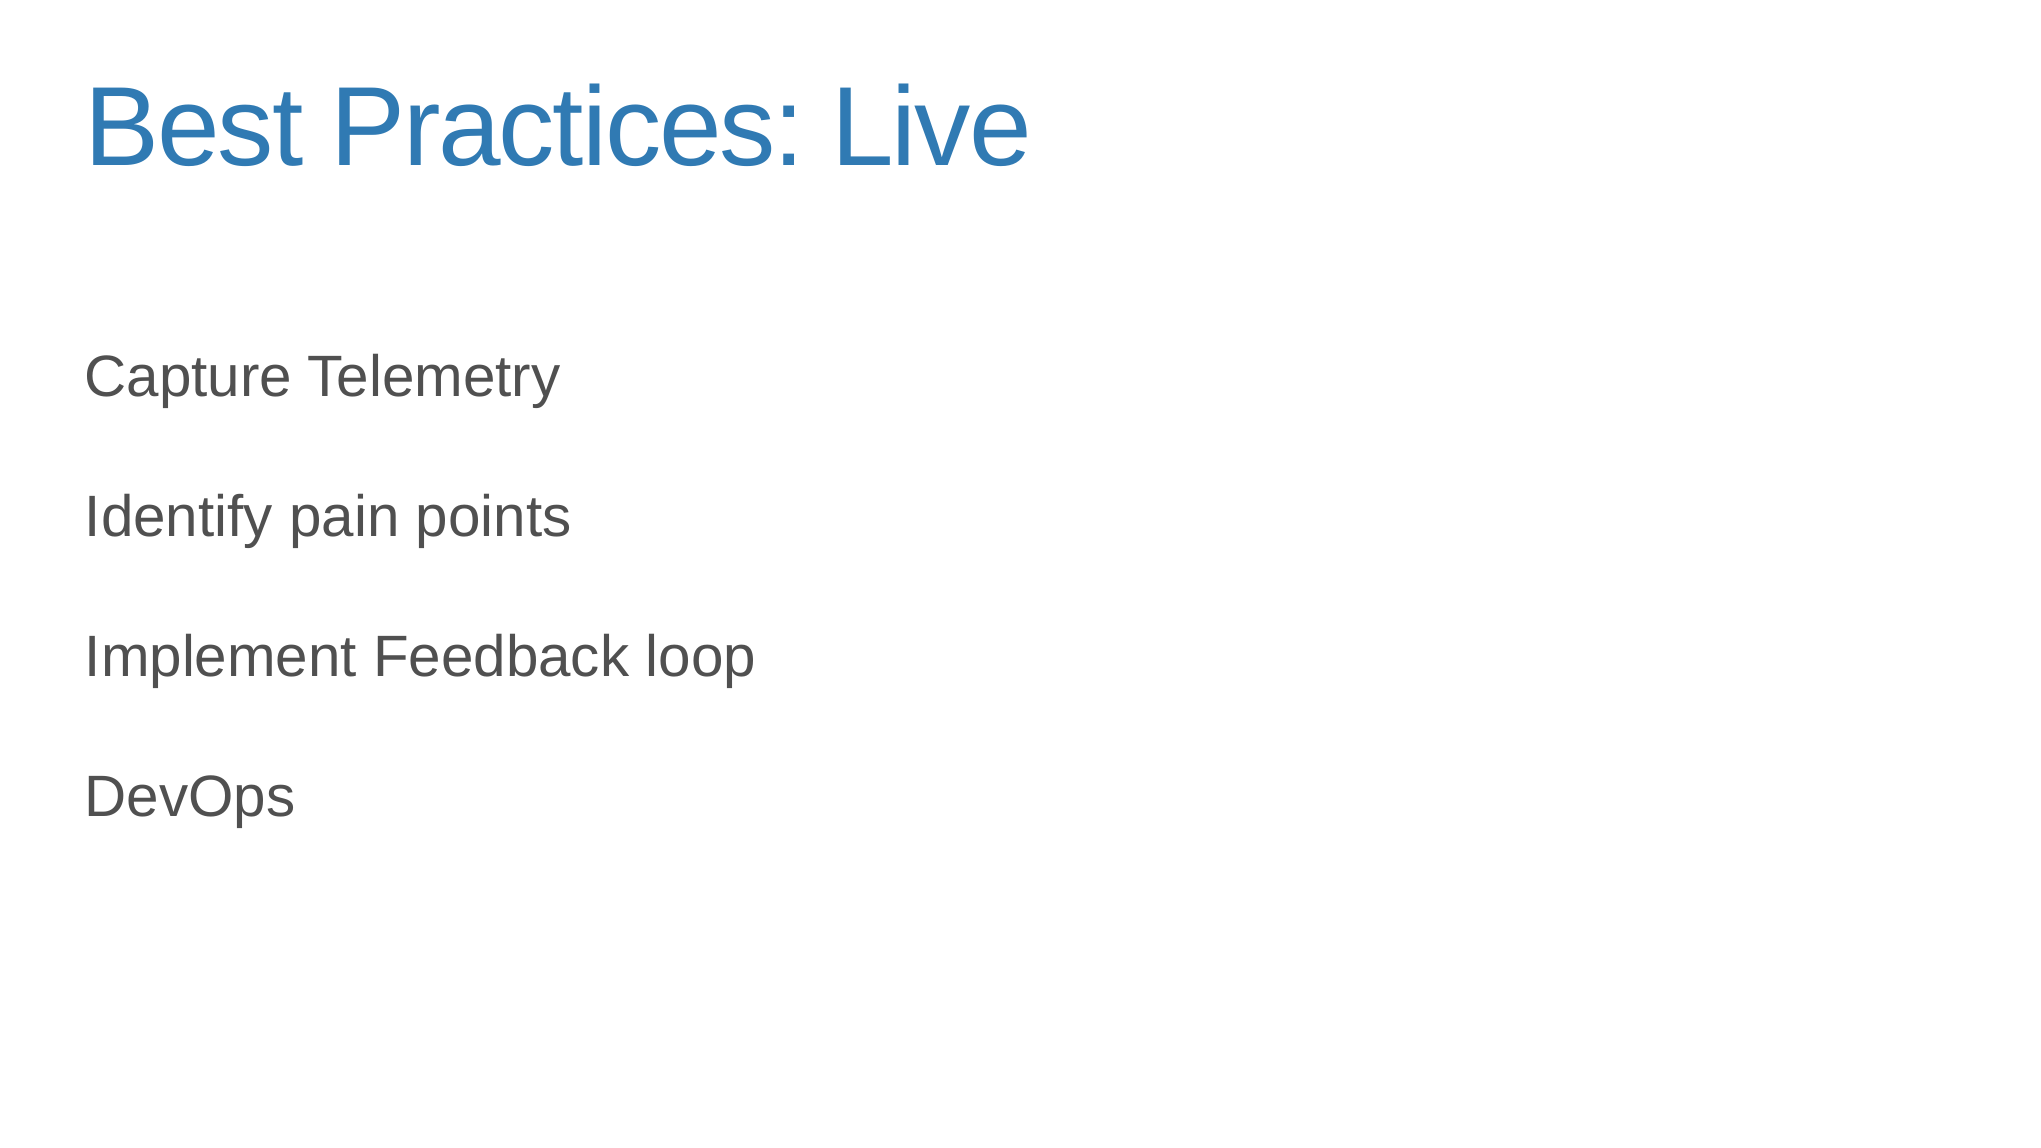

Best Practices: Live
Capture Telemetry

Identify pain points

Implement Feedback loop

DevOps